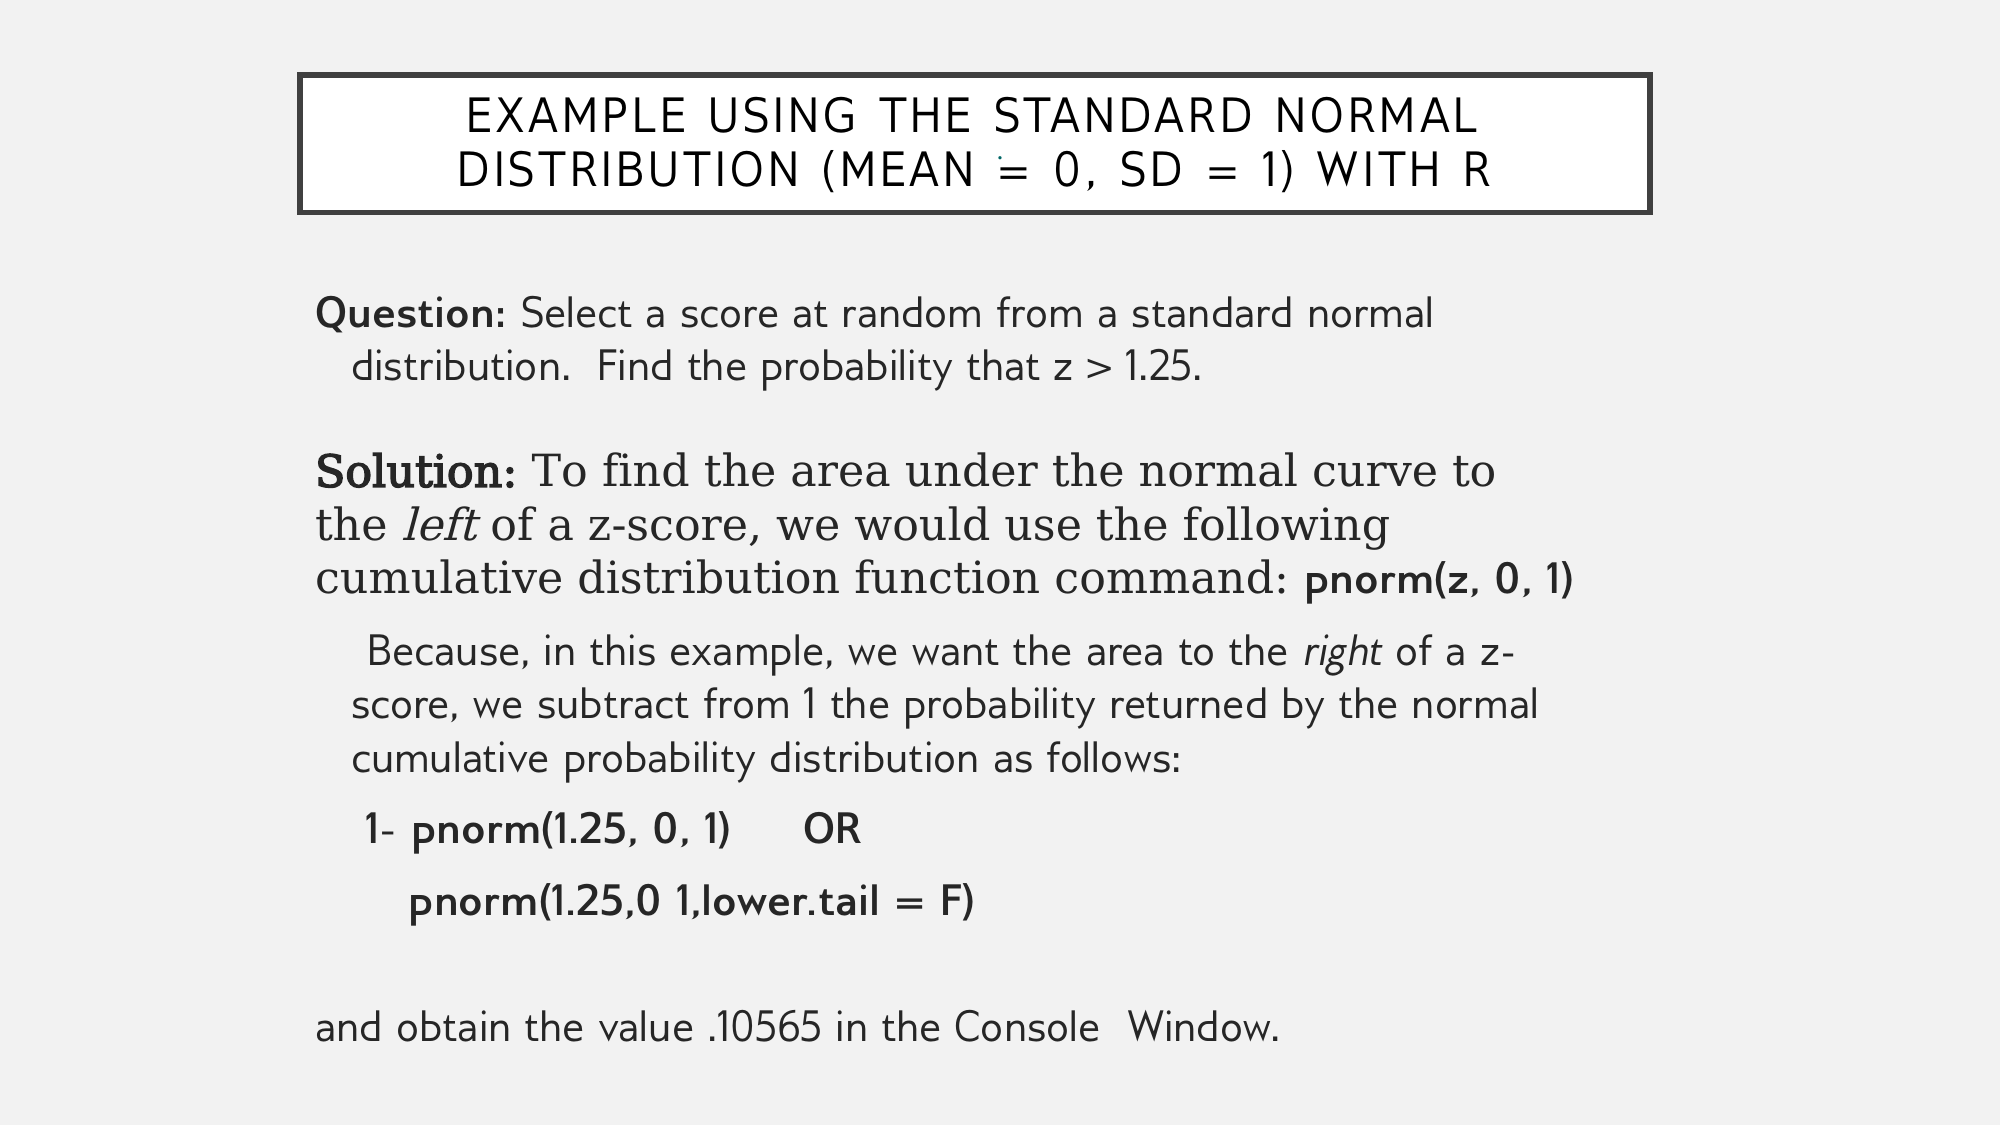

Example Using the Standard Normal Distribution (mean = 0, sd = 1) with R
.
Question: Select a score at random from a standard normal distribution.  Find the probability that z > 1.25.

Solution: To find the area under the normal curve to the left of a z-score, we would use the following cumulative distribution function command: pnorm(z, 0, 1)
    Because, in this example, we want the area to the right of a z-score, we subtract from 1 the probability returned by the normal cumulative probability distribution as follows:
				 1- pnorm(1.25, 0, 1)     OR
			    pnorm(1.25,0 1,lower.tail = F)

and obtain the value .10565 in the Console  Window.